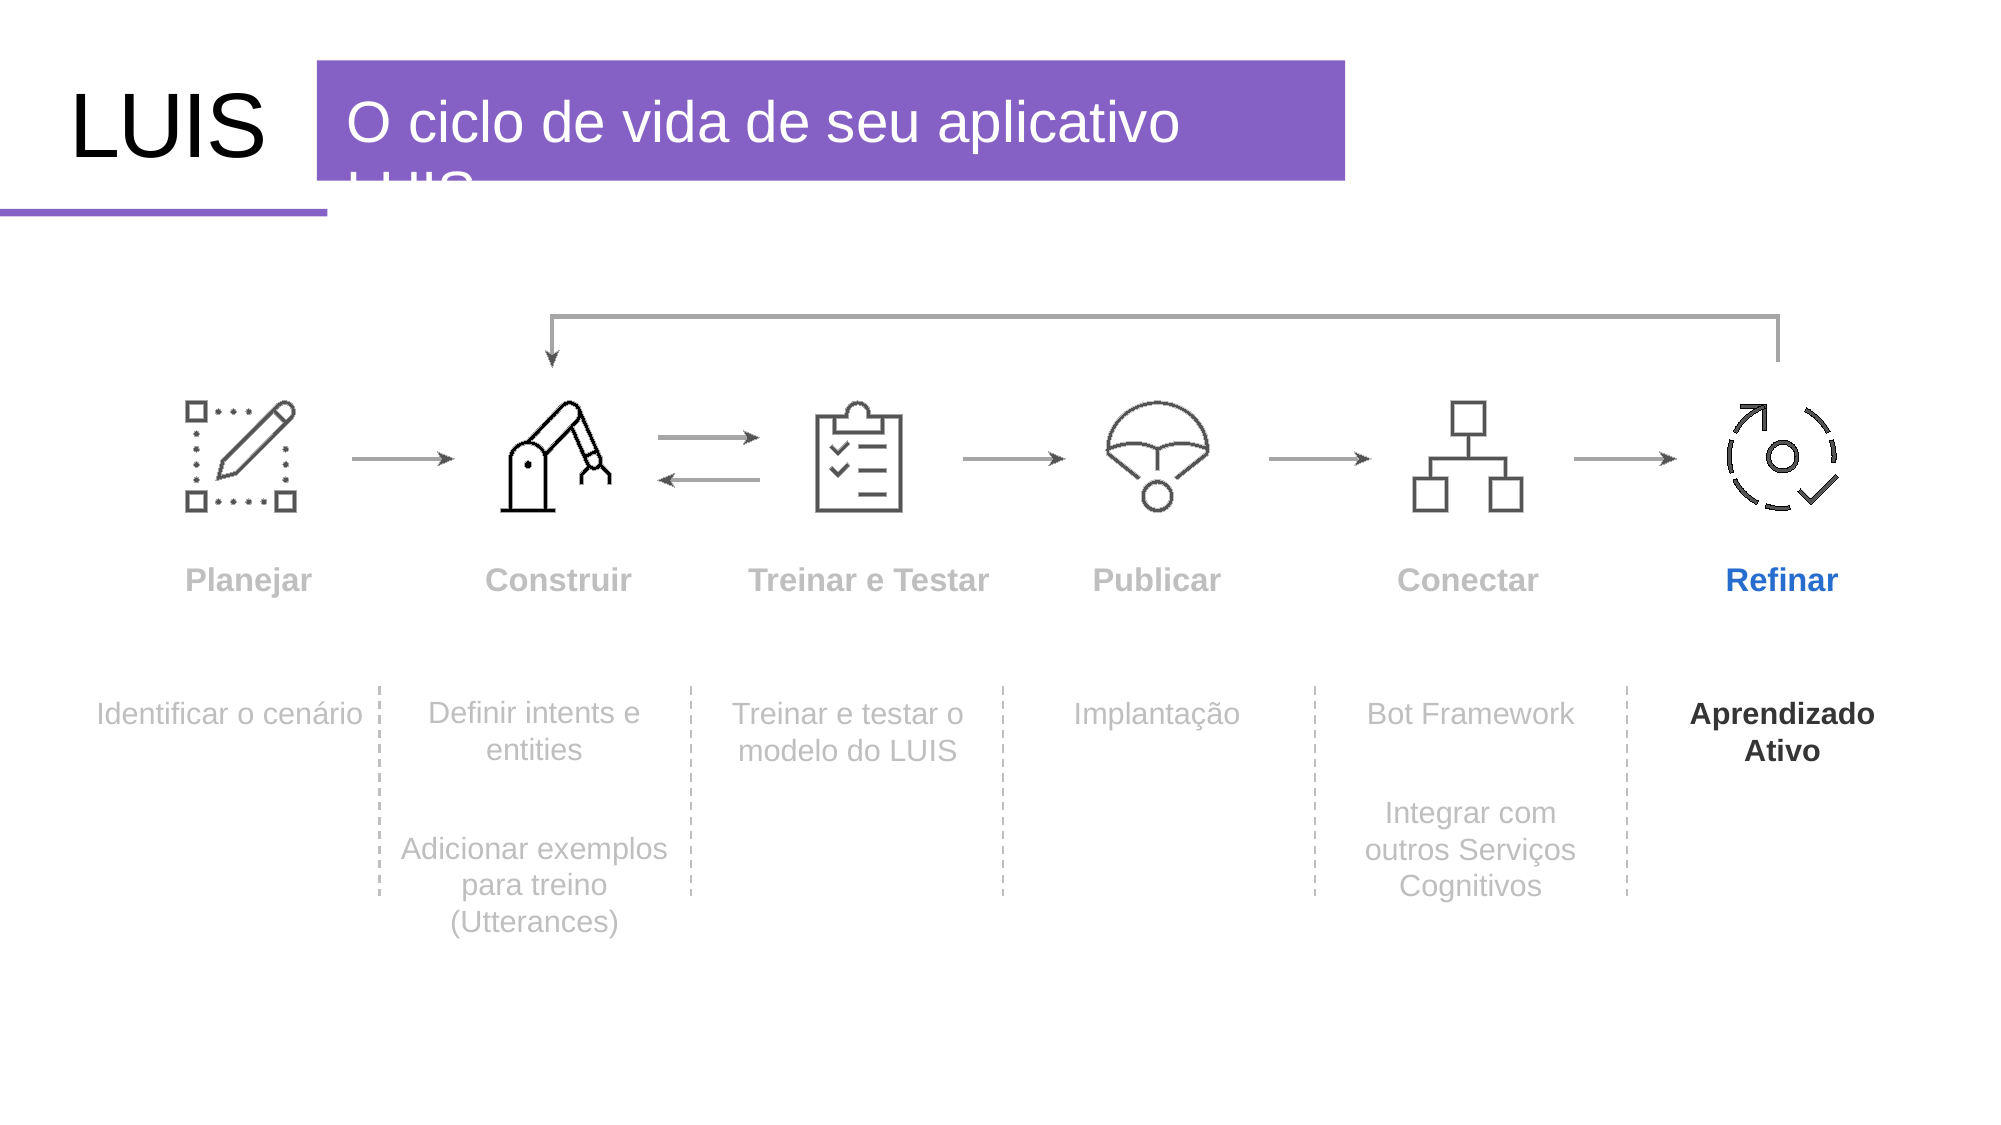

O ciclo de vida de seu aplicativo LUIS
LUIS

Planejar
Construir
Treinar e Testar
Publicar
Conectar
Refinar
Definir intents e entities

Adicionar exemplos para treino (Utterances)

Identificar o cenário

Treinar e testar o modelo do LUIS
Implantação

Bot Framework

Integrar com outros Serviços Cognitivos
Aprendizado Ativo